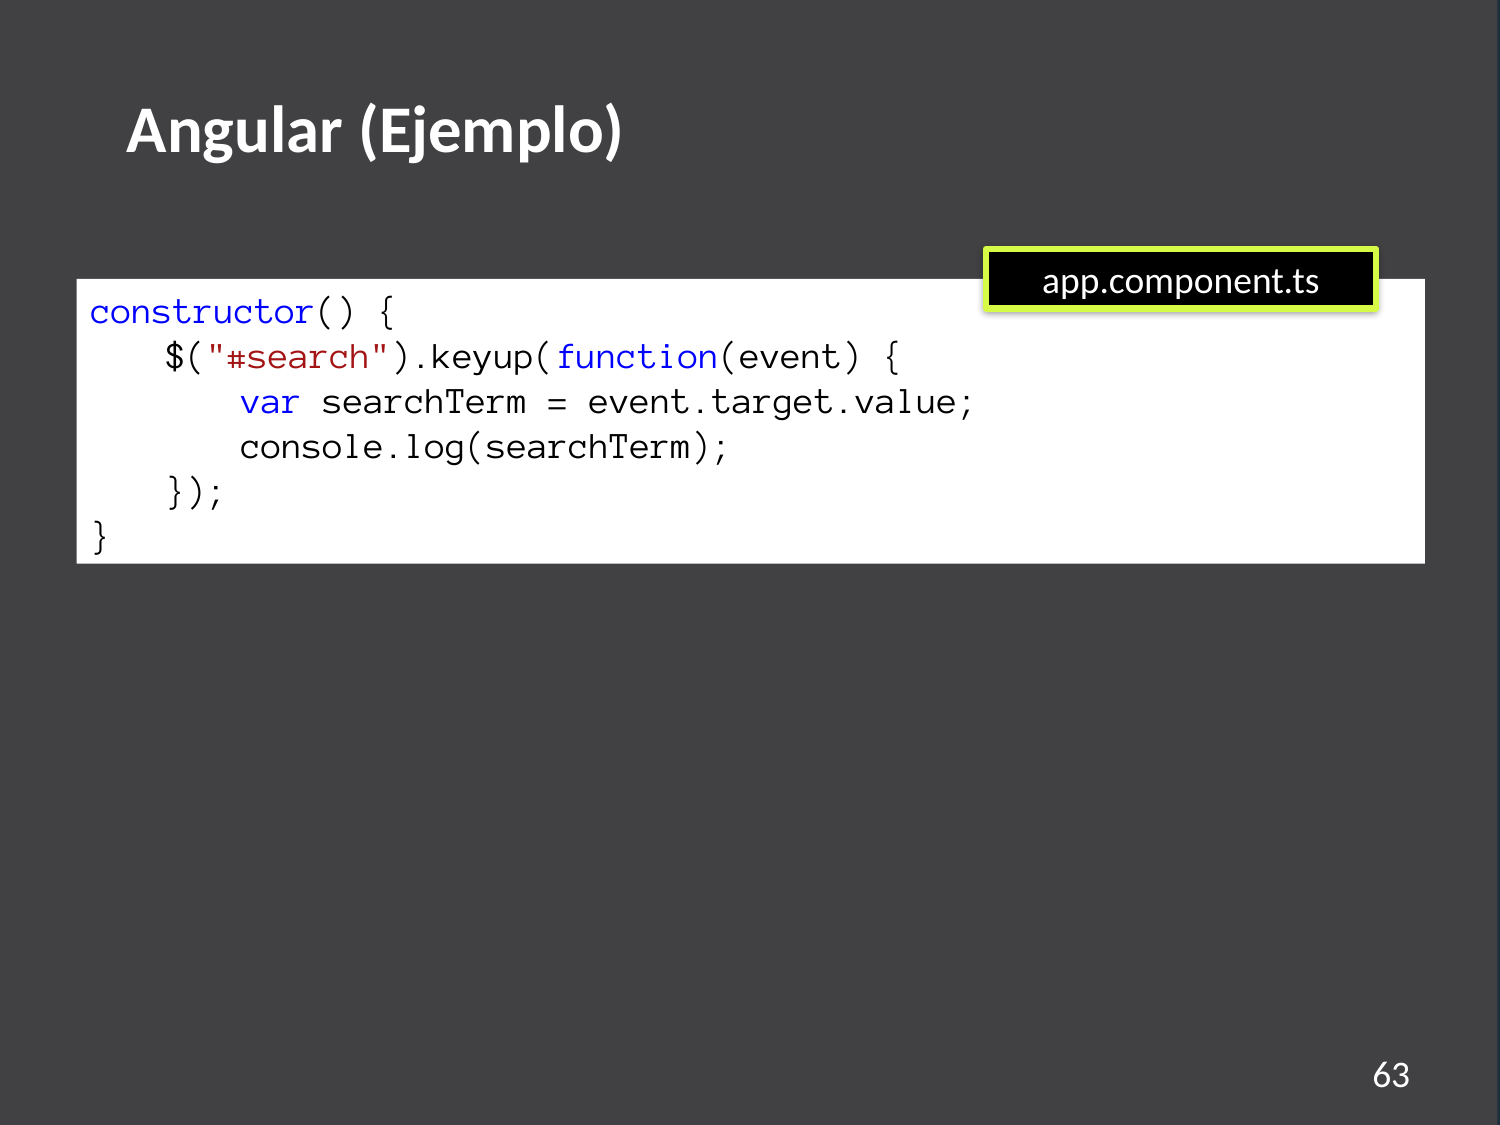

Angular (Ejemplo)
app.component.ts
constructor() {
$("#search").keyup(function(event) {
var searchTerm = event.target.value;
console.log(searchTerm);
});
}
63